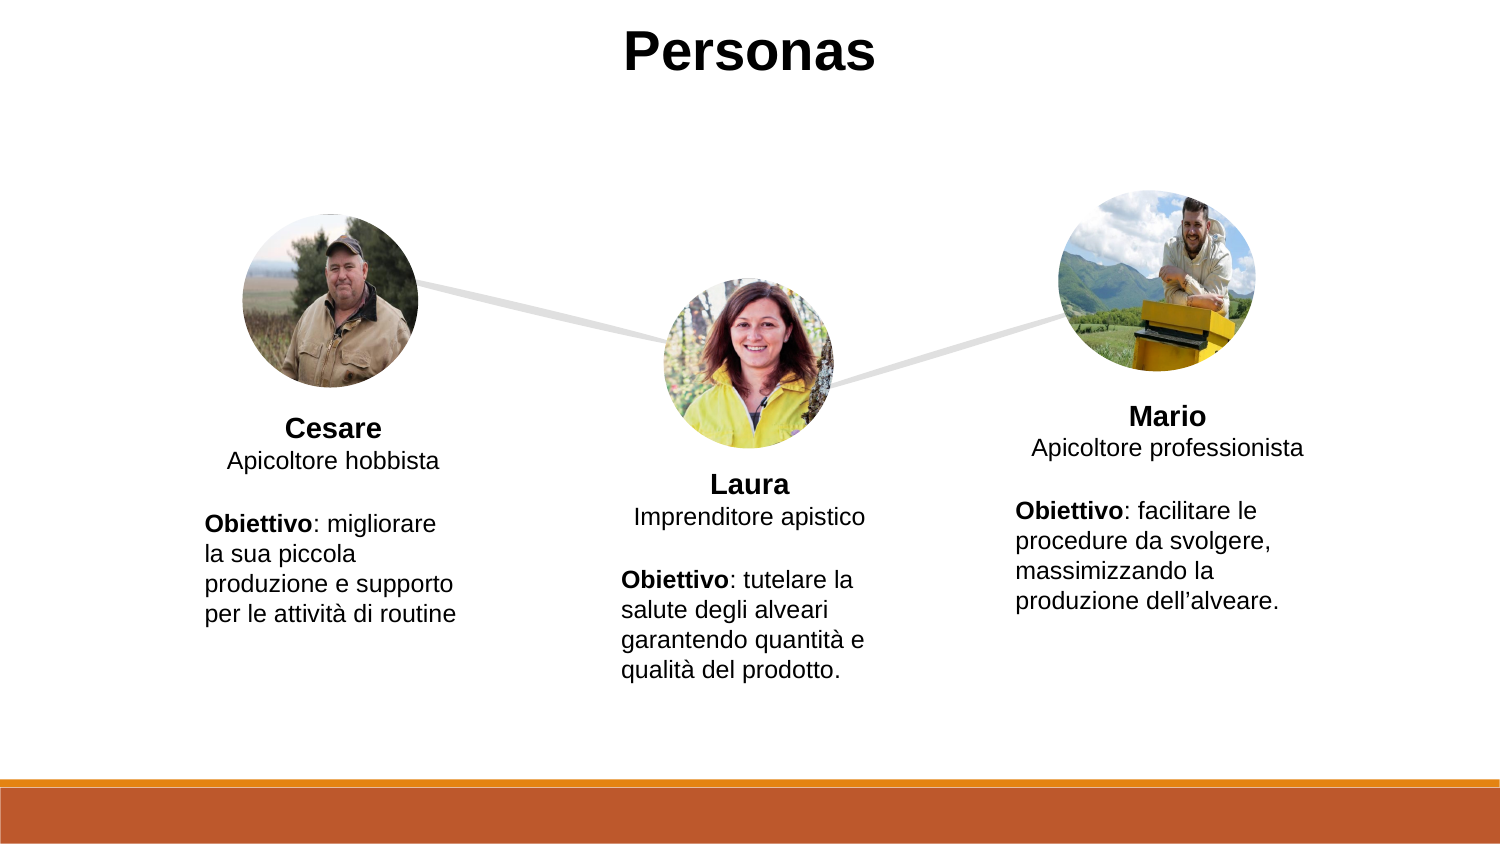

Personas

Mario
Apicoltore professionista
Obiettivo: facilitare le procedure da svolgere, massimizzando la produzione dell’alveare.
Cesare
Apicoltore hobbista
Obiettivo: migliorare la sua piccola produzione e supporto per le attività di routine

Laura
Imprenditore apistico
Obiettivo: tutelare la salute degli alveari garantendo quantità e qualità del prodotto.